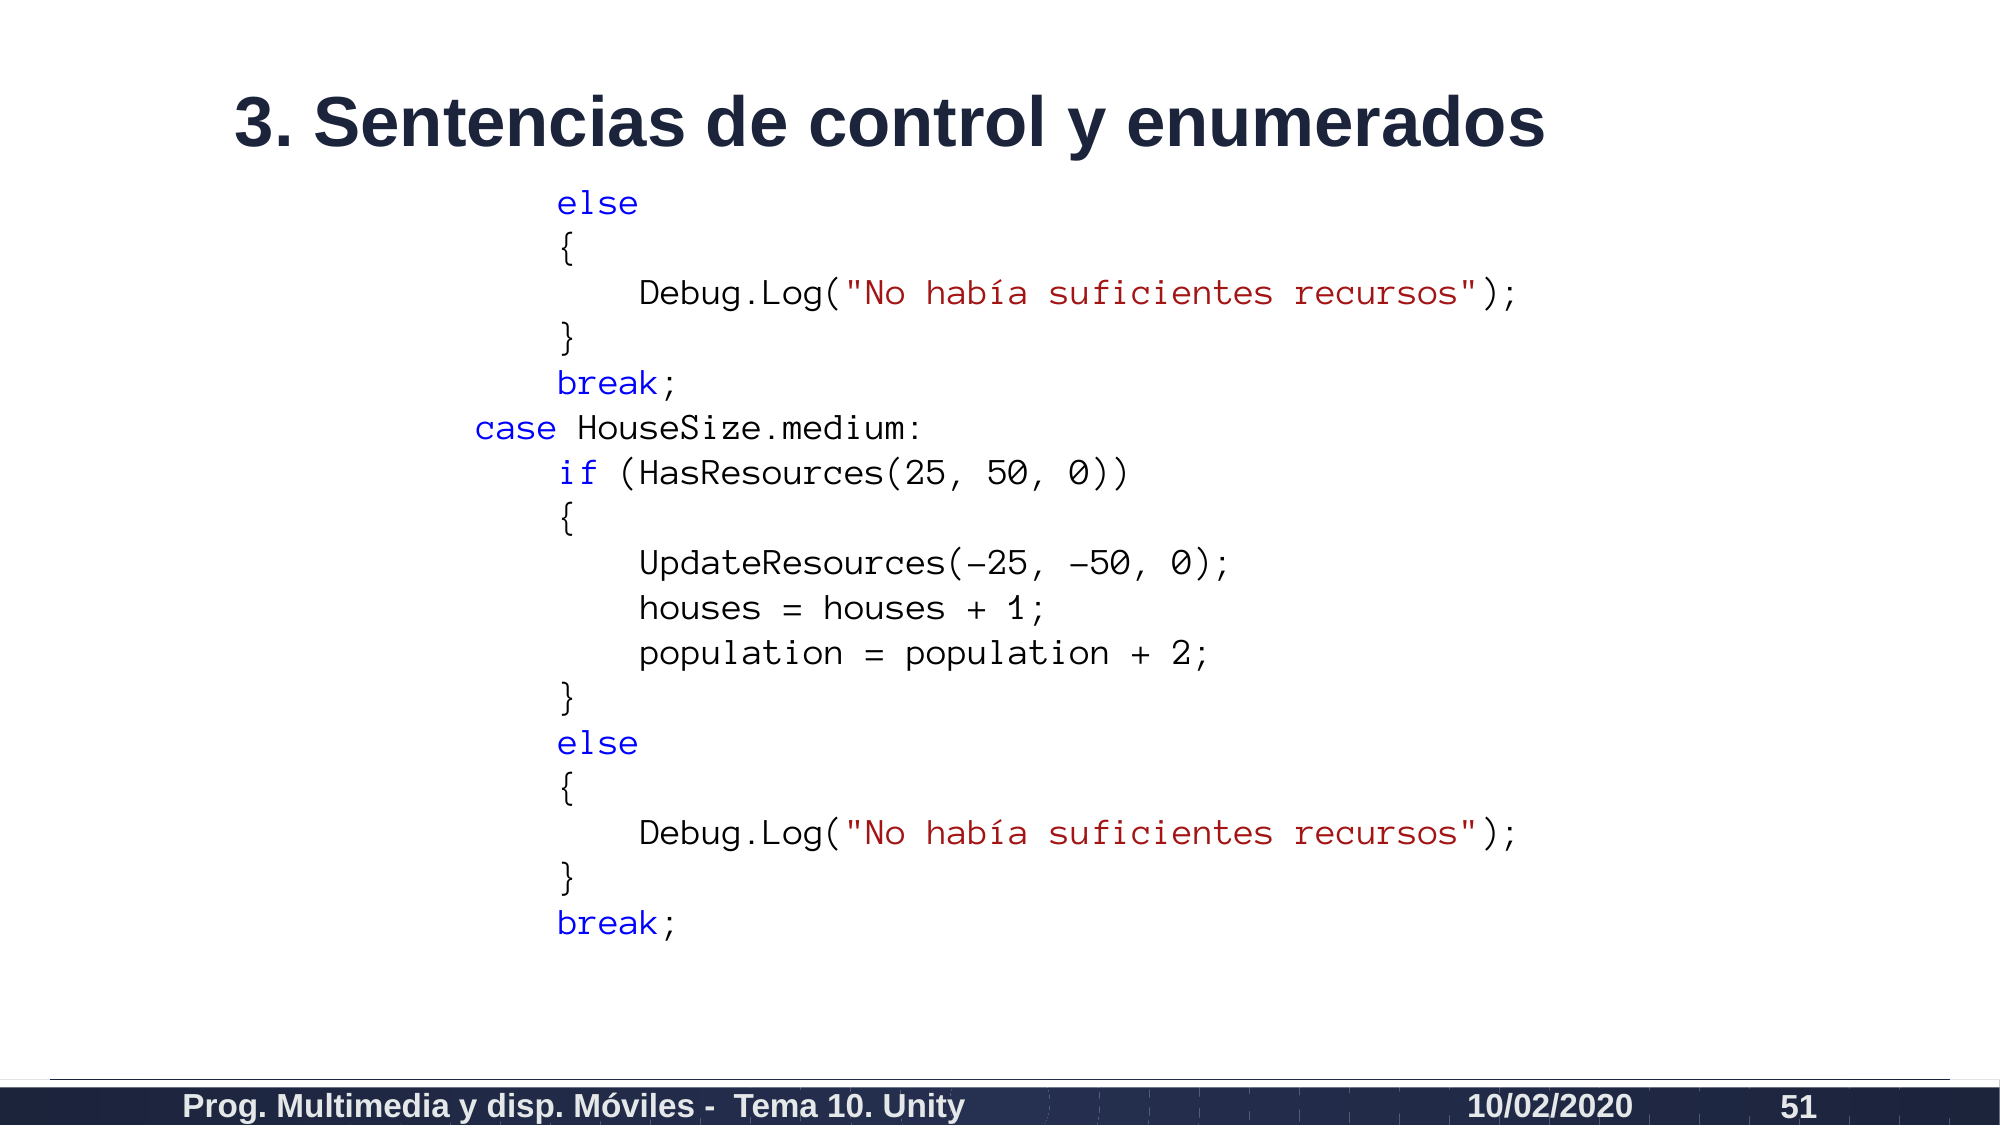

# 3. Sentencias de control y enumerados
                else
                {
                    Debug.Log("No había suficientes recursos");
                }
                break;
            case HouseSize.medium:
                if (HasResources(25, 50, 0))
                {
                    UpdateResources(-25, -50, 0);
                    houses = houses + 1;
                    population = population + 2;
                }
                else
                {
                    Debug.Log("No había suficientes recursos");
                }
                break;
Prog. Multimedia y disp. Móviles -  Tema 10. Unity
10/02/2020
51